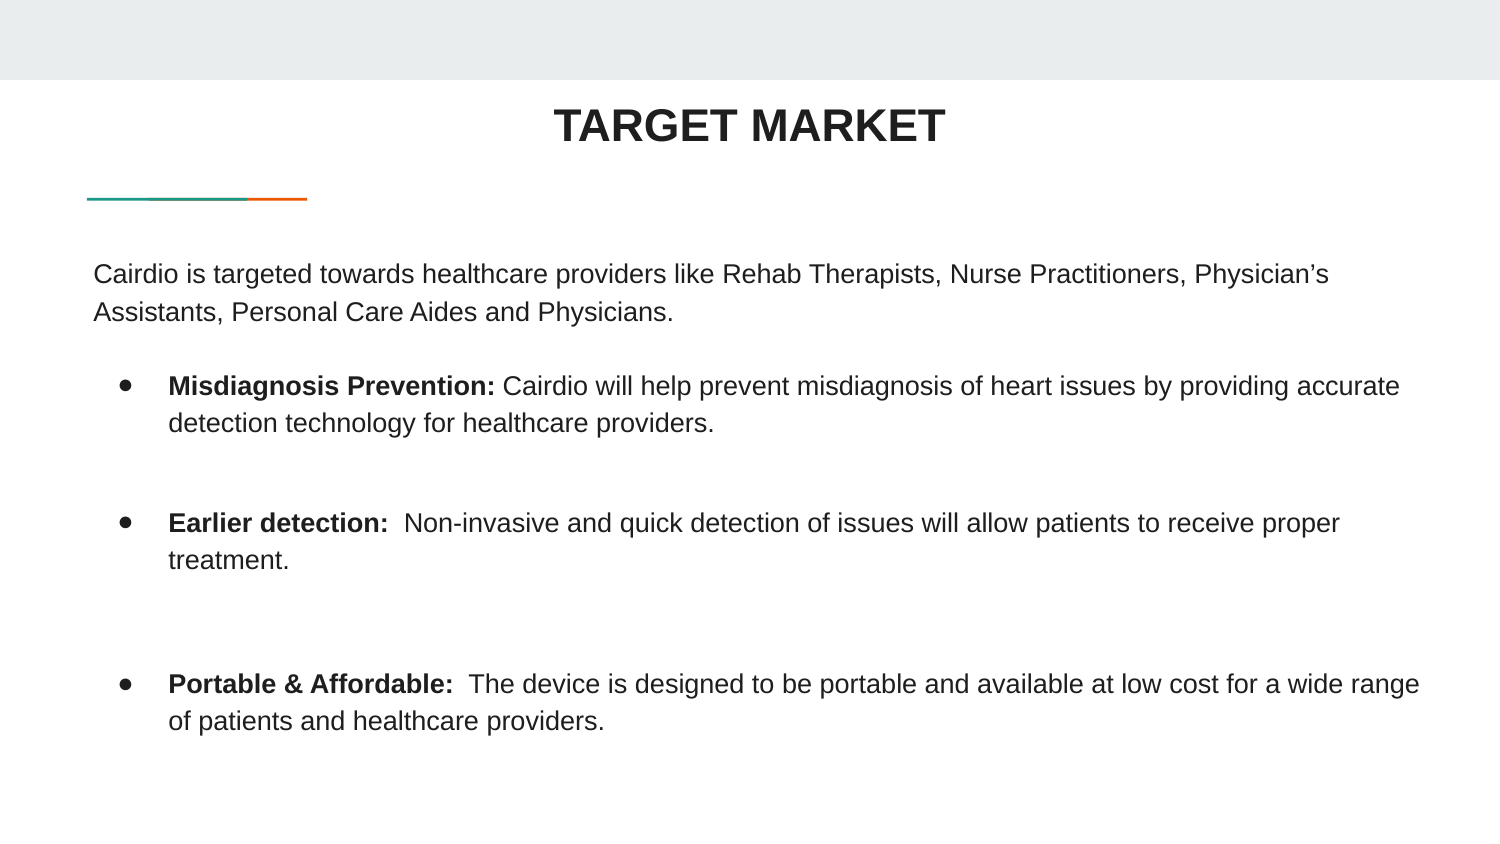

# TARGET MARKET
Cairdio is targeted towards healthcare providers like Rehab Therapists, Nurse Practitioners, Physician’s Assistants, Personal Care Aides and Physicians.

Misdiagnosis Prevention: Cairdio will help prevent misdiagnosis of heart issues by providing accurate detection technology for healthcare providers.

Earlier detection:  Non-invasive and quick detection of issues will allow patients to receive proper treatment.

Portable & Affordable:  The device is designed to be portable and available at low cost for a wide range of patients and healthcare providers.